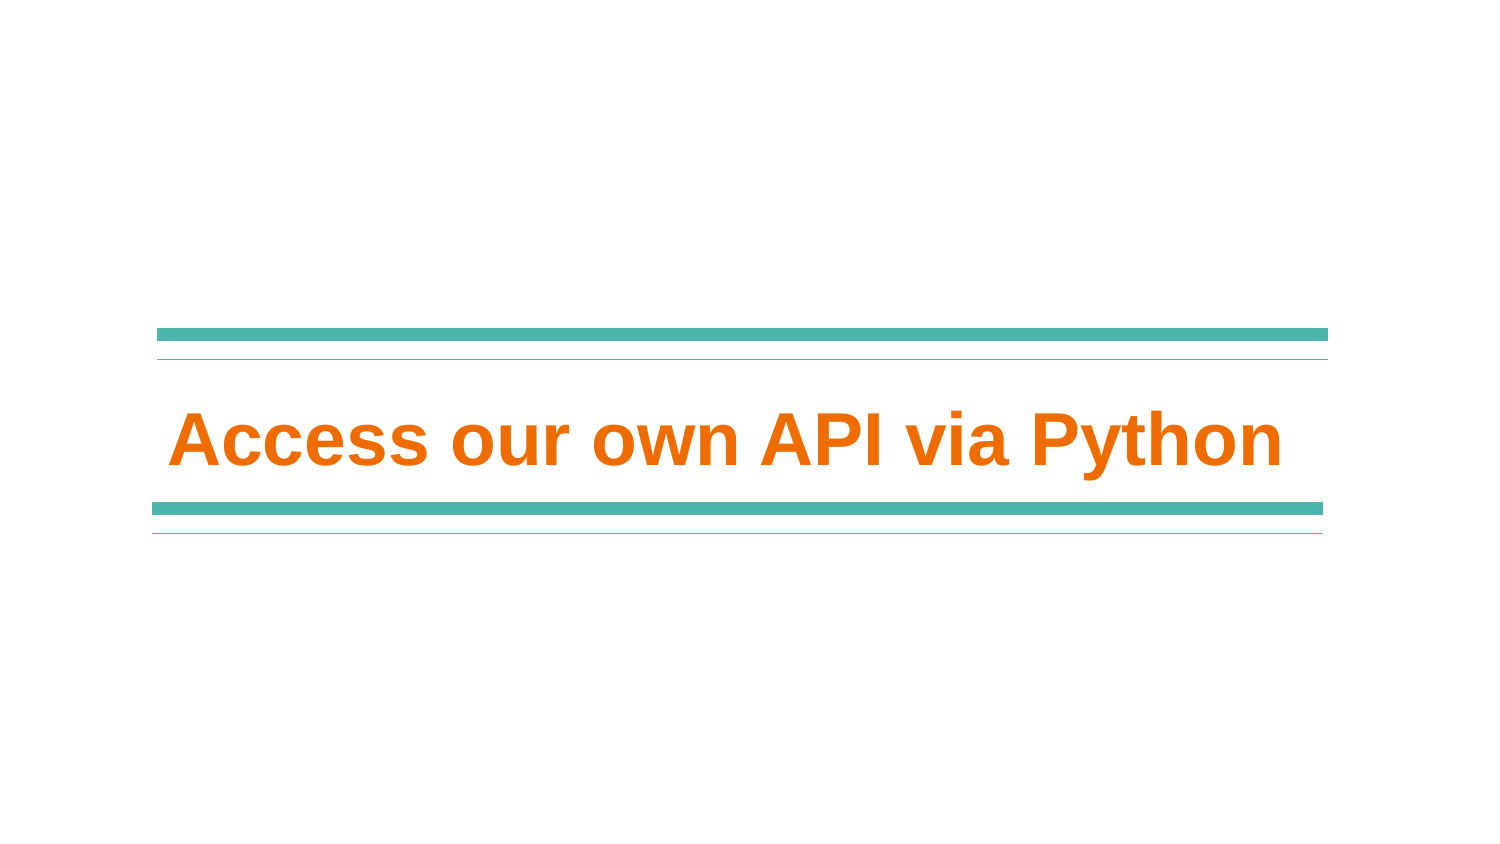

# Access our own API via Python